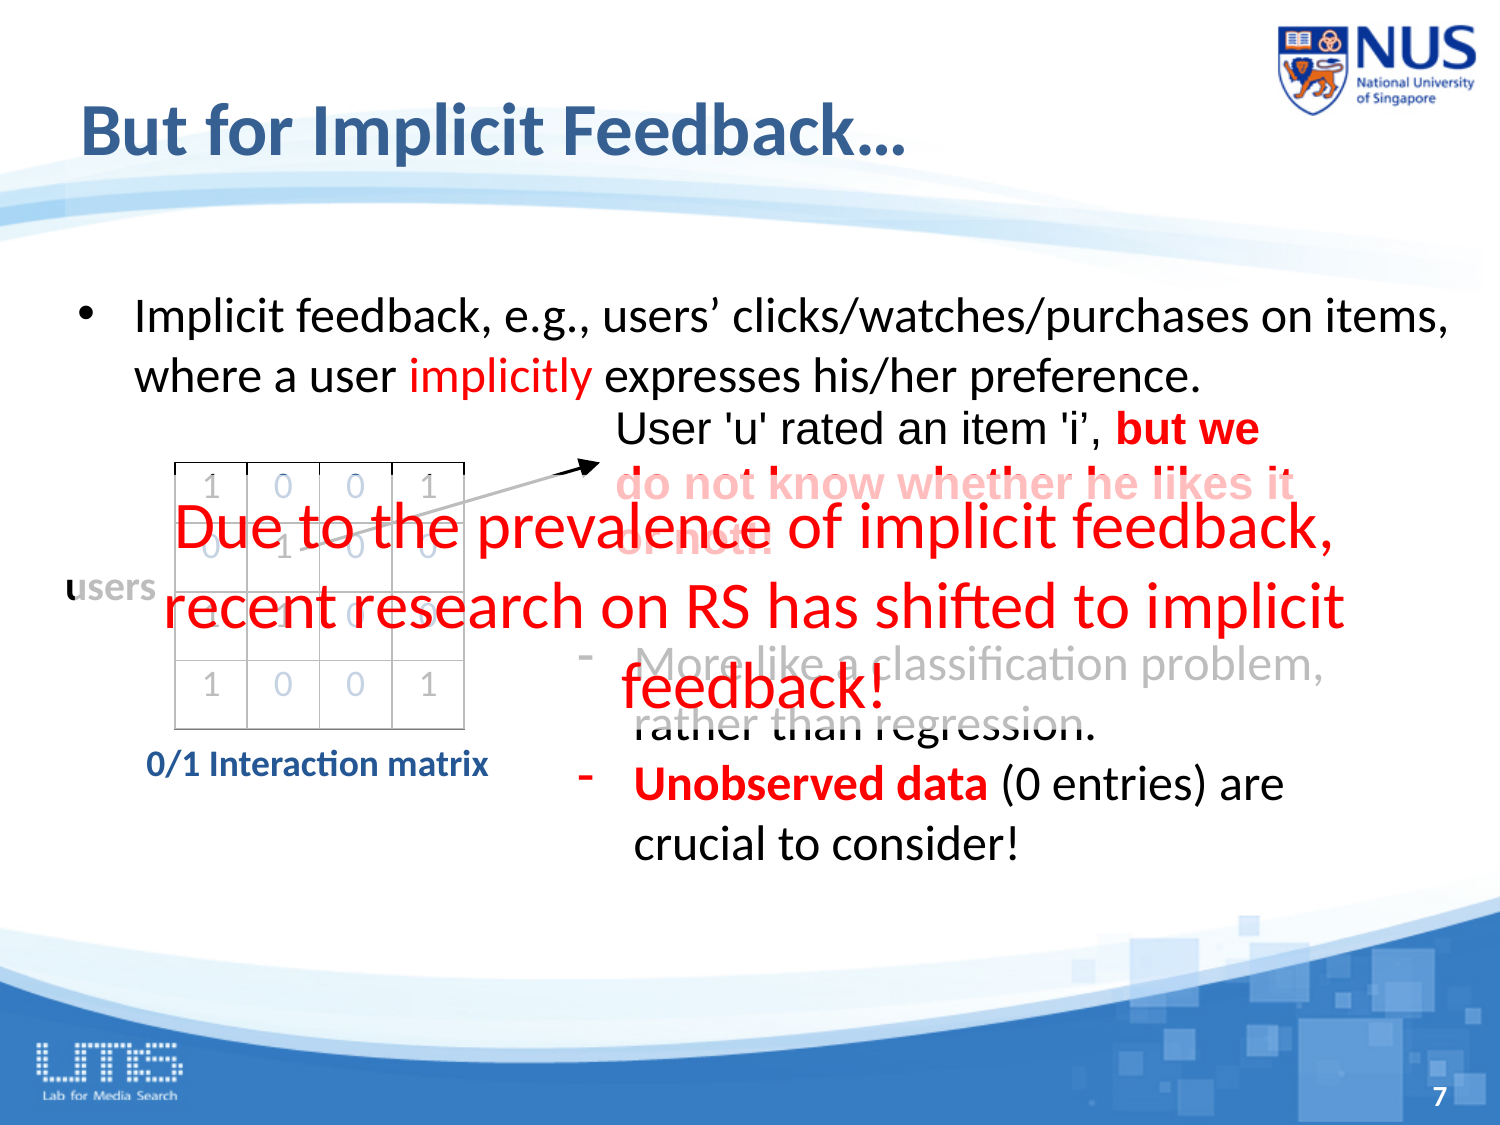

# But for Implicit Feedback…
Implicit feedback, e.g., users’ clicks/watches/purchases on items, where a user implicitly expresses his/her preference.
User 'u' rated an item 'i’, but we do not know whether he likes it or not!!
| 1 | 0 | 0 | 1 |
| --- | --- | --- | --- |
| 0 | 1 | 0 | 0 |
| 1 | 1 | 0 | 0 |
| 1 | 0 | 0 | 1 |
Due to the prevalence of implicit feedback, recent research on RS has shifted to implicit feedback!
users
More like a classification problem, rather than regression.
Unobserved data (0 entries) are crucial to consider!

0/1 Interaction matrix
7